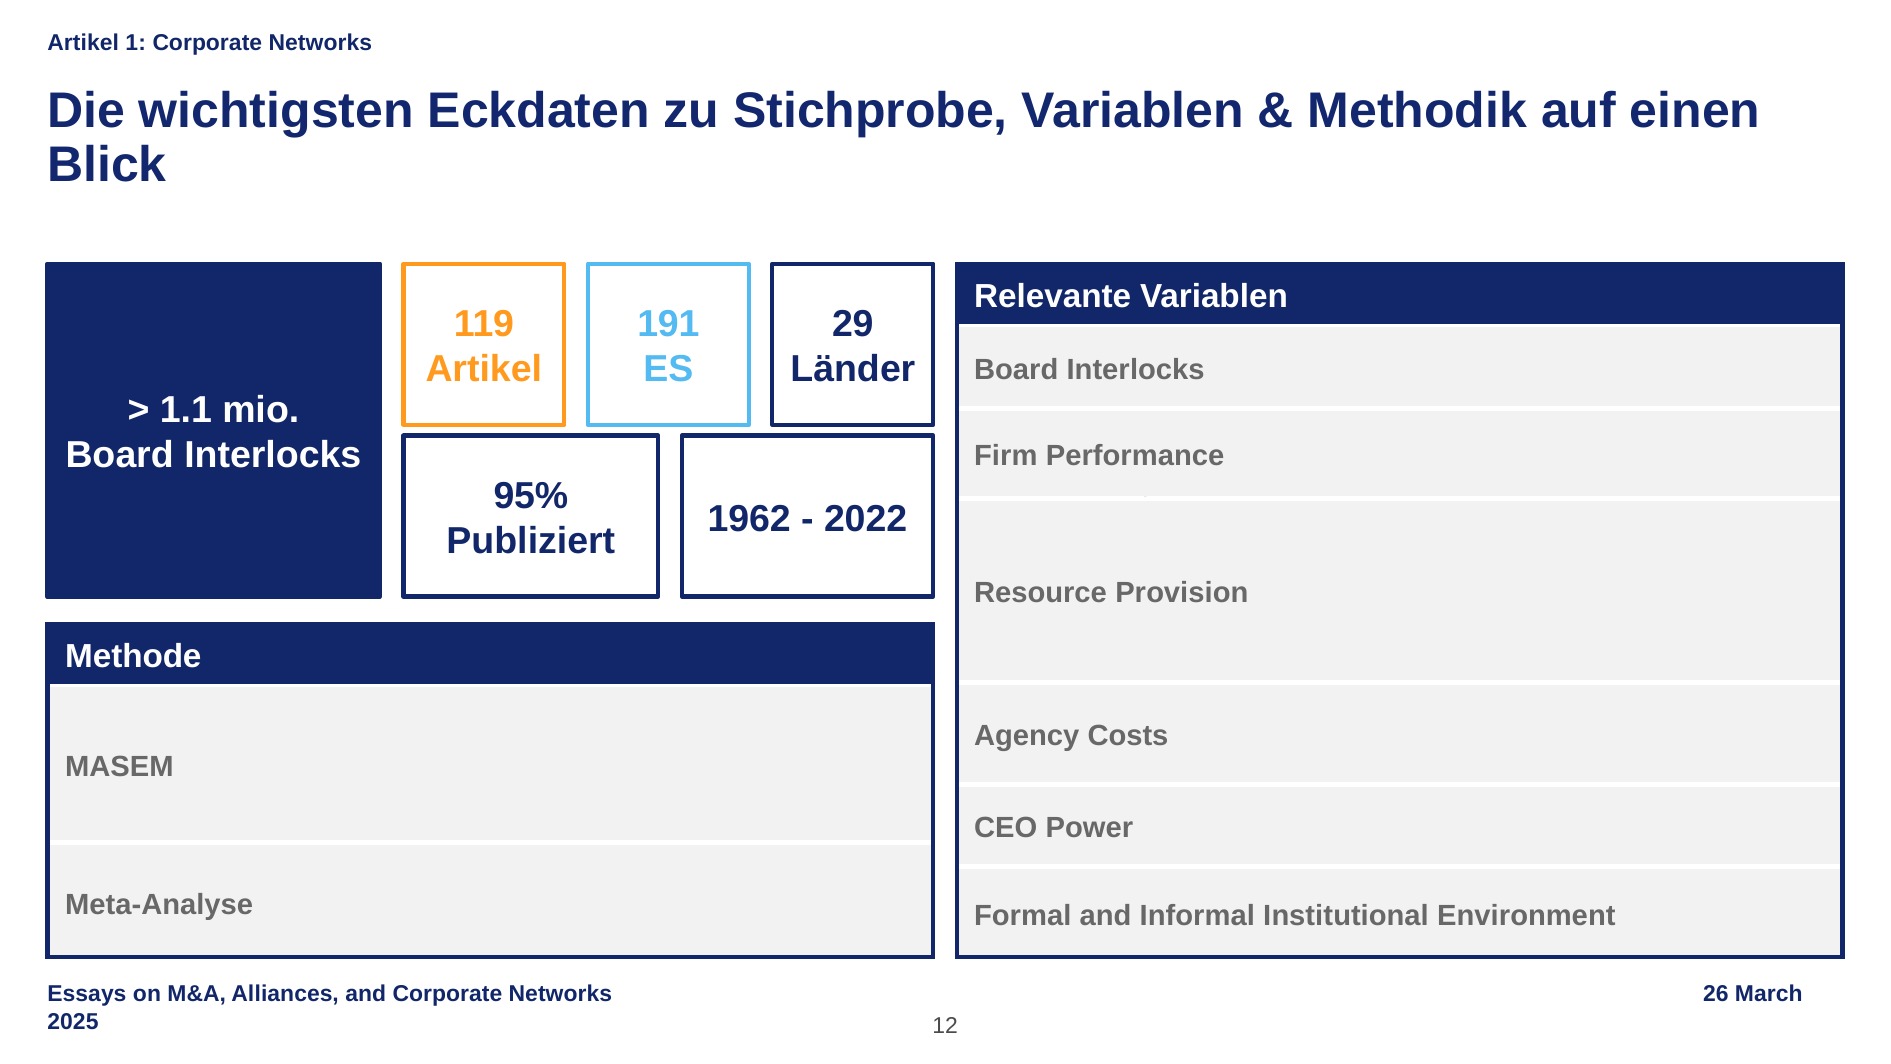

Artikel 1: Corporate Networks
Die wichtigsten Eckdaten zu Stichprobe, Variablen & Methodik auf einen Blick
> 1.1 mio.
Board Interlocks
119
Artikel
191
ES
29
Länder
Relevante Variablen

Board Interlocks:
Degree Centrality bzw. die Anzahl direkter Verbindungen im Netzwerk
Firm Performance:
Rechnungswesen-basierte (ROA, ROE) und Marktbasierte (Tobin’s Q, M/B-Ratio) Kennzahlen
Resource Provision:
Kompositindex aus verschiedenen Wachstumsstrategien
Interne Wachstumsstrategien (z.B. R&D Intensity)
Kooperative Wachstumsstrategien (z.B. # Allianzen)
Externe Wachstumsstrategien (z.B. # M&A Transaktionen)
Agency Costs:
Kompositindex, der auf erhöhter Liquidität, freien Cashflows, Diversifikation und CEO-Vergütung basiert
CEO Power:
Kompositindex (Zhu & Chen, 2015)
Formelles und informelles Institutional Environment: Kompositindex zur Erfassung formeller und informeller institutioneller Einflüsse (Crossland & Hambrick, 2011; Jeong & Harrison, 2017).
Board Interlocks
Firm Performance
95% Publiziert
1962 - 2022
Resource Provision
Agency Costs
Methode

Meta-Analytische Strukturgleichungsmodelle:
OSMASEM (Oort & Jak, 2016)
TSSEM (Cheung & Chang, 2005)
Meta-Analytische Regressionsmodelle:
Multi-level meta-regression analysis (Konstantopoulos, 2011)
MASEM
Meta-Analyse
CEO Power
Formal and Informal Institutional Environment